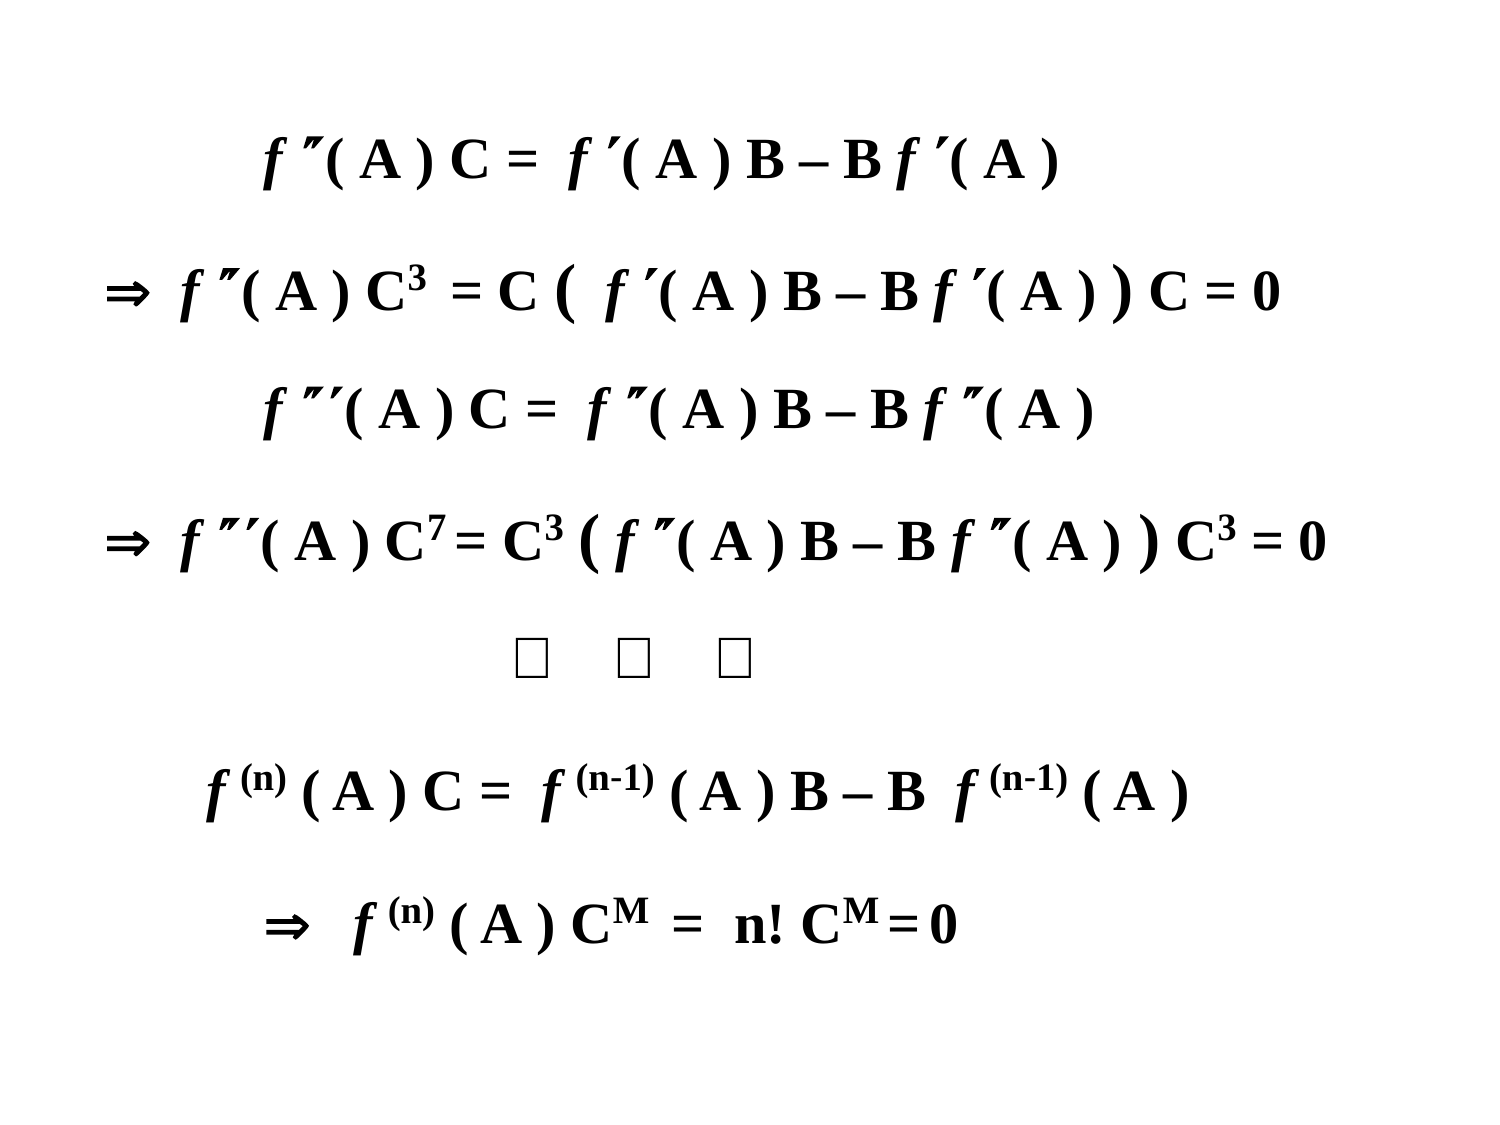

f ″( A ) C =  f ′( A ) B – B f ′( A )
 ⇒  f ″( A ) C3  = C (  f ′( A ) B – B f ′( A ) ) C = 0
            f ″′( A ) C =  f ″( A ) B – B f ″( A )
 ⇒  f ″′( A ) C7 = C3 ( f ″( A ) B – B f ″( A ) ) C3 = 0
                             …    …    …
        f (n) ( A ) C =  f (n-1) ( A ) B – B  f (n-1) ( A )
            ⇒   f (n) ( A ) CM  =  n! CM = 0